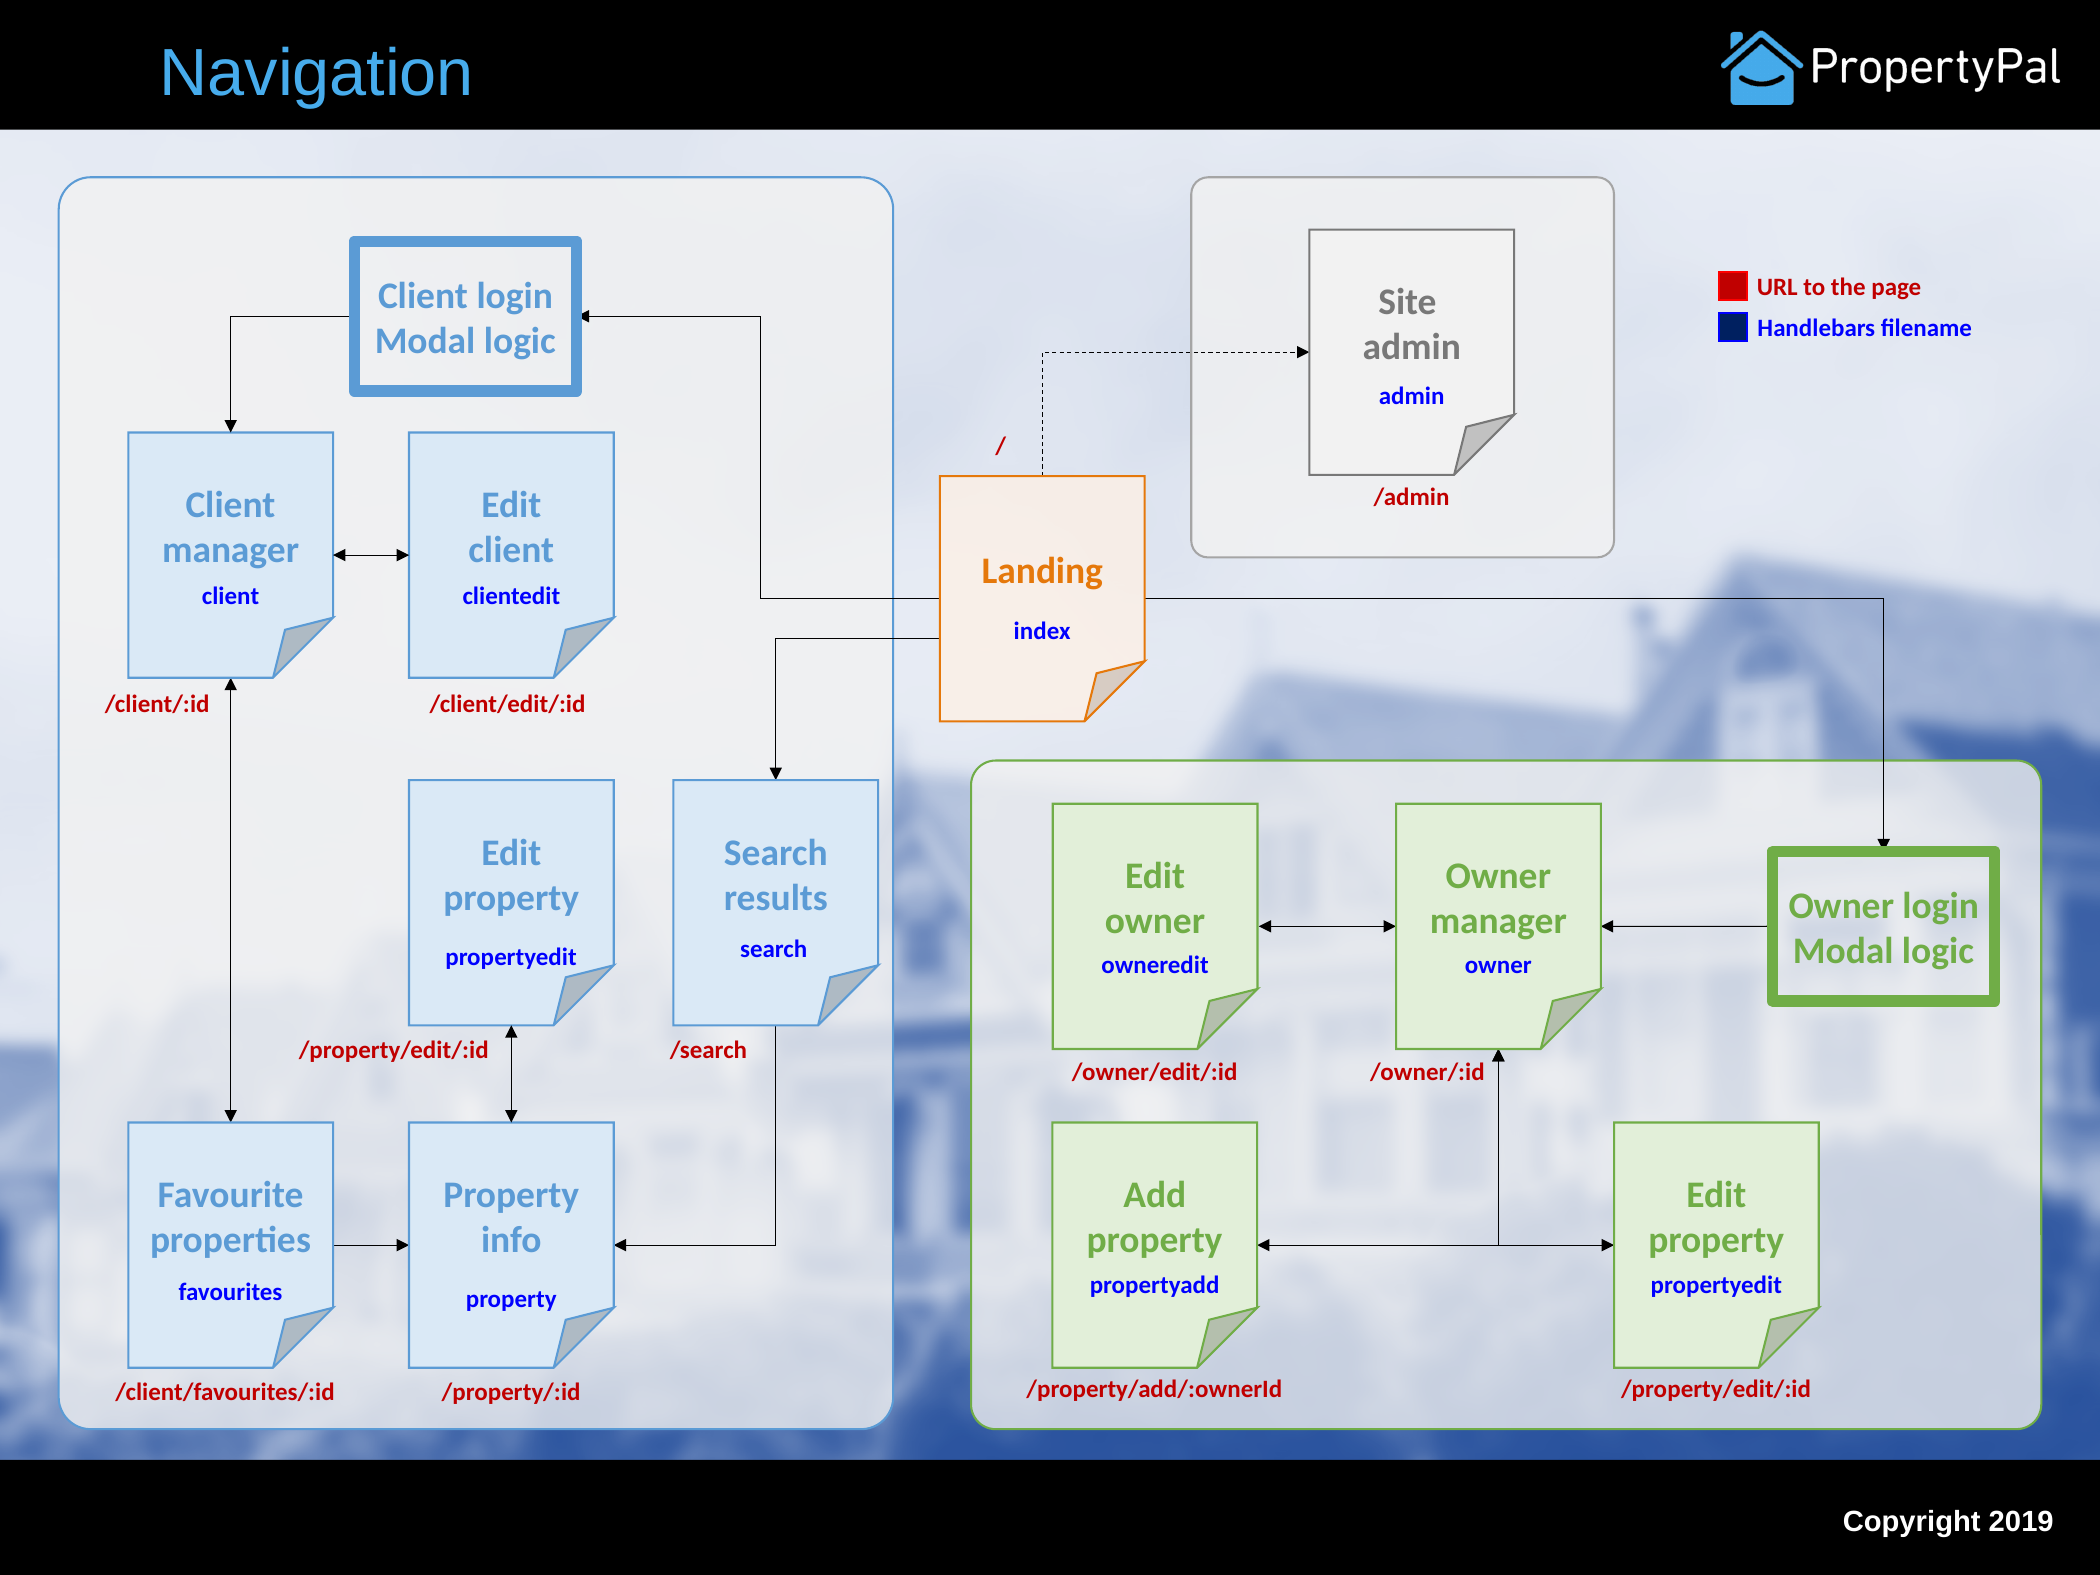

# Navigation

Site
admin
Client login
Modal logic
URL to the page

Handlebars filename

admin
/
Client
manager
Edit
client
/admin
Landing
client
clientedit
index
/client/:id
/client/edit/:id

Edit
property
Search
results
Edit
owner
Owner
manager
Owner login
Modal logic
search
propertyedit
owneredit
owner
/property/edit/:id
/search
/owner/edit/:id
/owner/:id
Property
info
Add
property
Edit
property
Favourite
properties
propertyadd
propertyedit
favourites
property
/property/add/:ownerId
/property/edit/:id
/property/:id
/client/favourites/:id